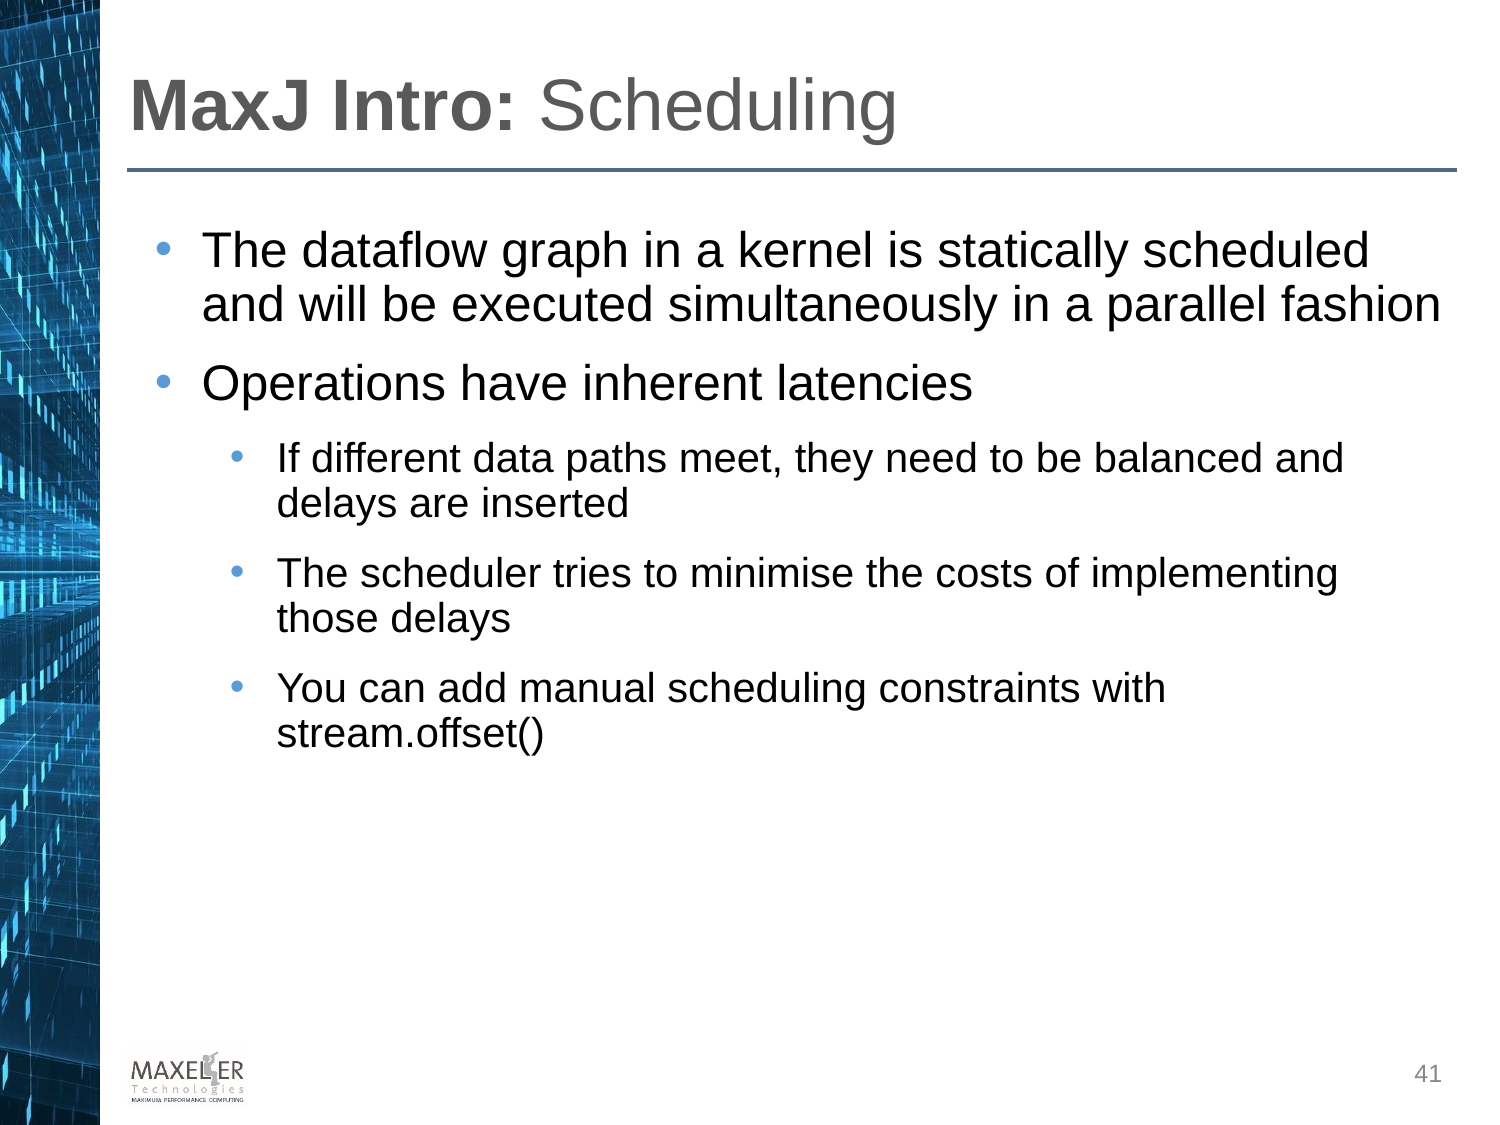

MaxJ Intro: Scheduling

The dataflow graph in a kernel is statically scheduled and will be executed simultaneously in a parallel fashion
Operations have inherent latencies
If different data paths meet, they need to be balanced and delays are inserted
The scheduler tries to minimise the costs of implementing those delays
You can add manual scheduling constraints with stream.offset()

41